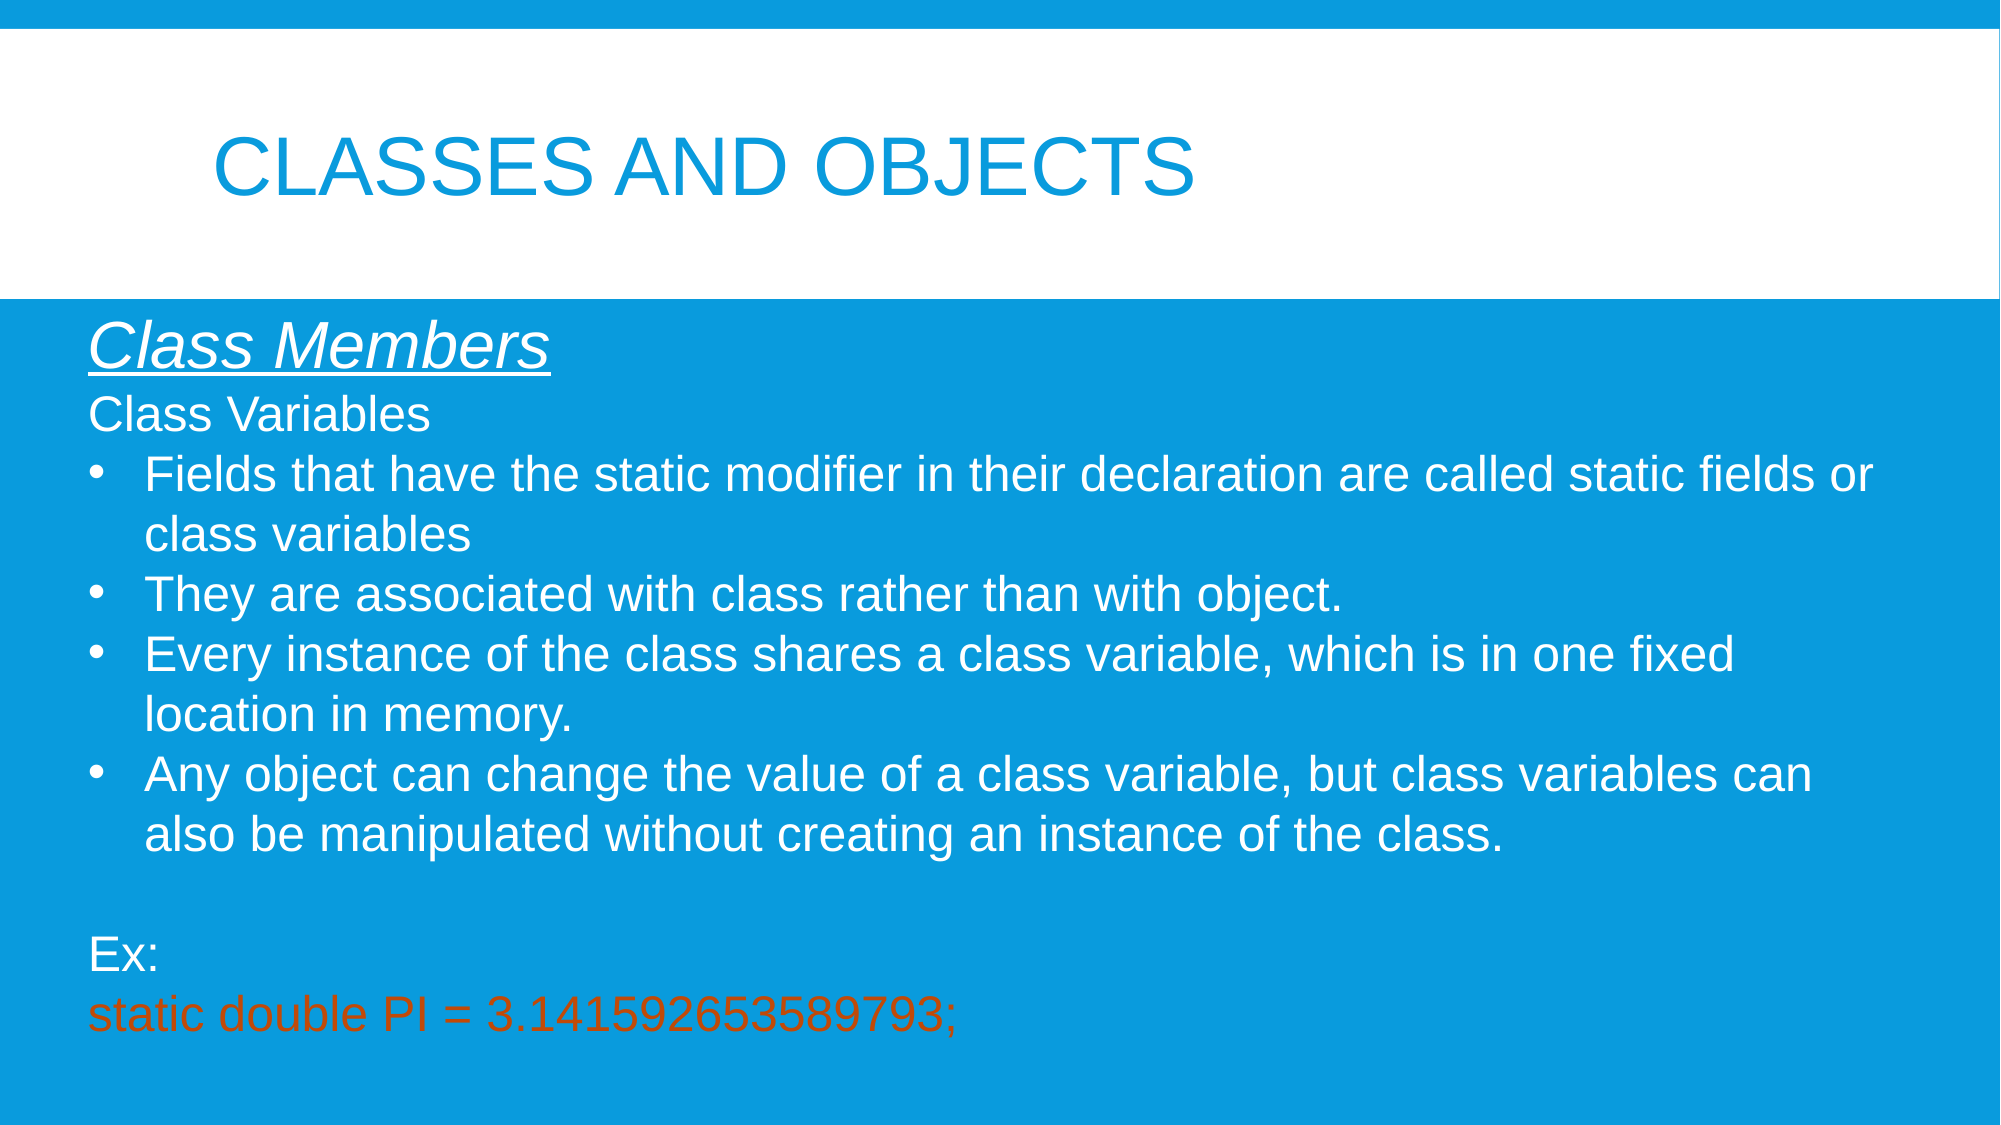

# Classes and objects
Class Members
Class Variables
Fields that have the static modifier in their declaration are called static fields or class variables
They are associated with class rather than with object.
Every instance of the class shares a class variable, which is in one fixed location in memory.
Any object can change the value of a class variable, but class variables can also be manipulated without creating an instance of the class.

Ex:
static double PI = 3.141592653589793;